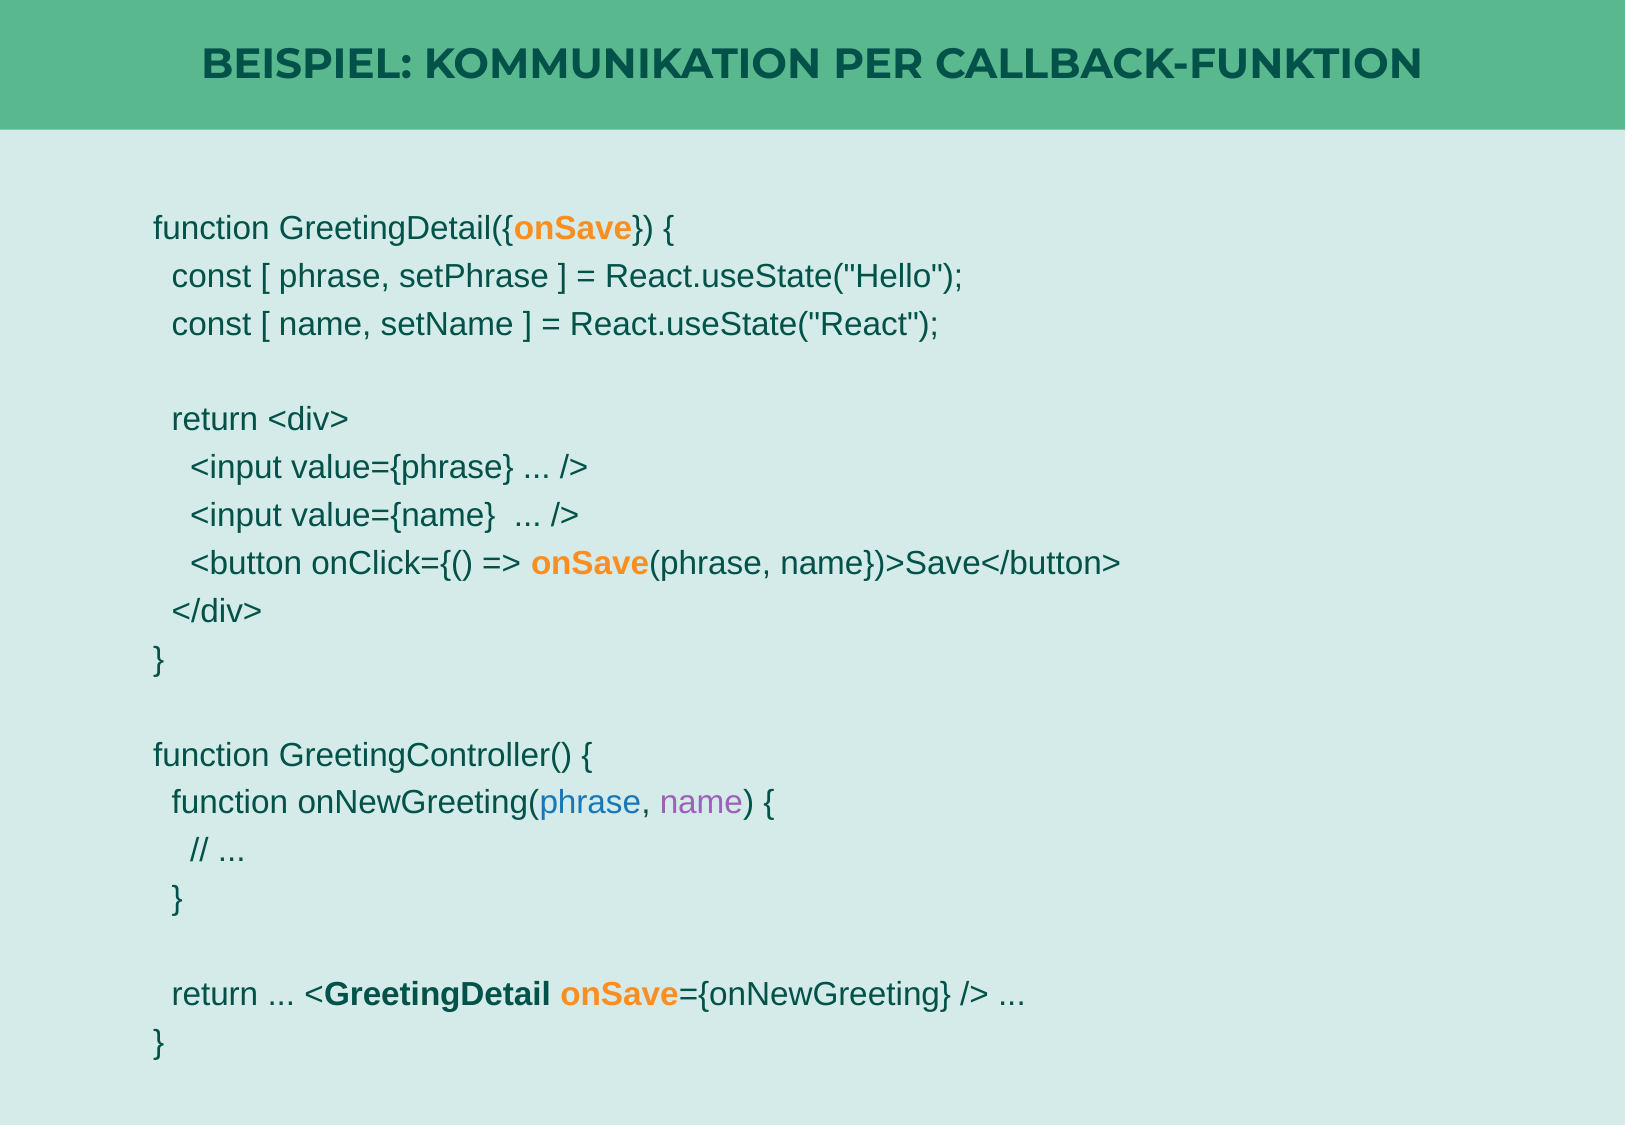

# Beispiel: Kommunikation per Callback-Funktion
function GreetingDetail({onSave}) {
  const [ phrase, setPhrase ] = React.useState("Hello");
  const [ name, setName ] = React.useState("React");

  return <div>
    <input value={phrase} ... />
    <input value={name}  ... />
    <button onClick={() => onSave(phrase, name})>Save</button>
  </div>
}

function GreetingController() {
  function onNewGreeting(phrase, name) {
    // ...
  }

  return ... <GreetingDetail onSave={onNewGreeting} /> ...
}